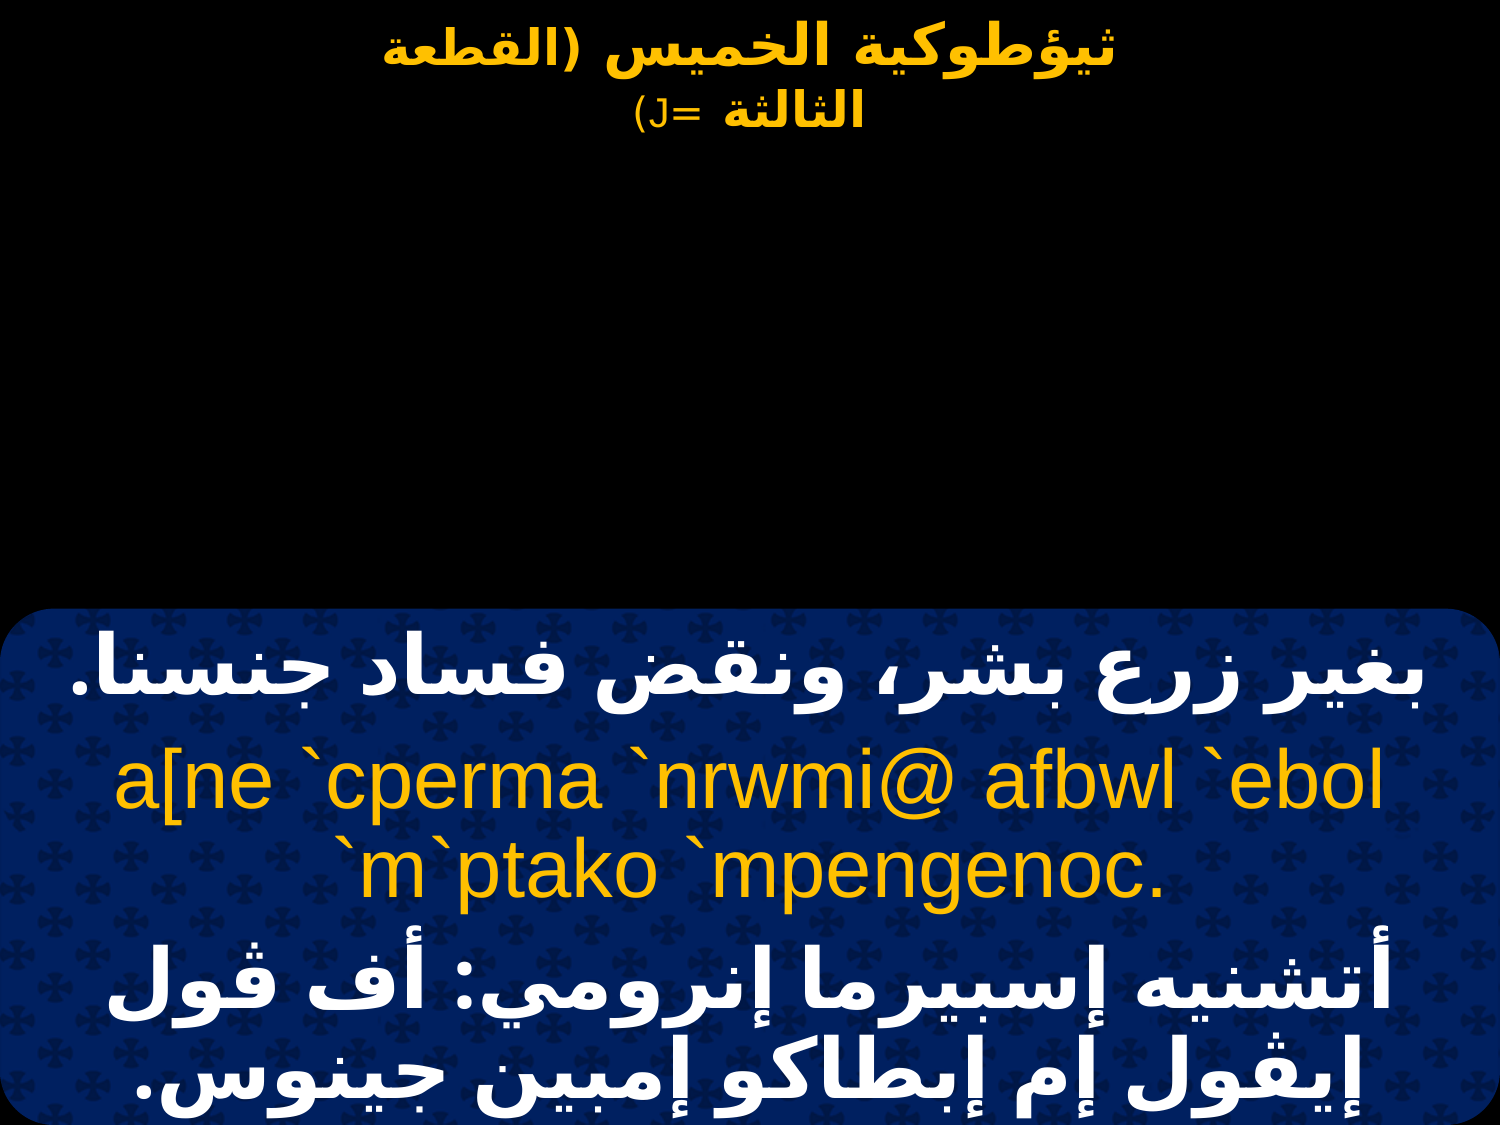

بغير زرع بشر، ونقض فساد جنسنا.
a[ne `cperma `nrwmi@ afbwl `ebol `m`ptako `mpengenoc.
أتشنيه إسبيرما إنرومي: أف ڤول إيڤول إم إبطاكو إمبين جينوس.